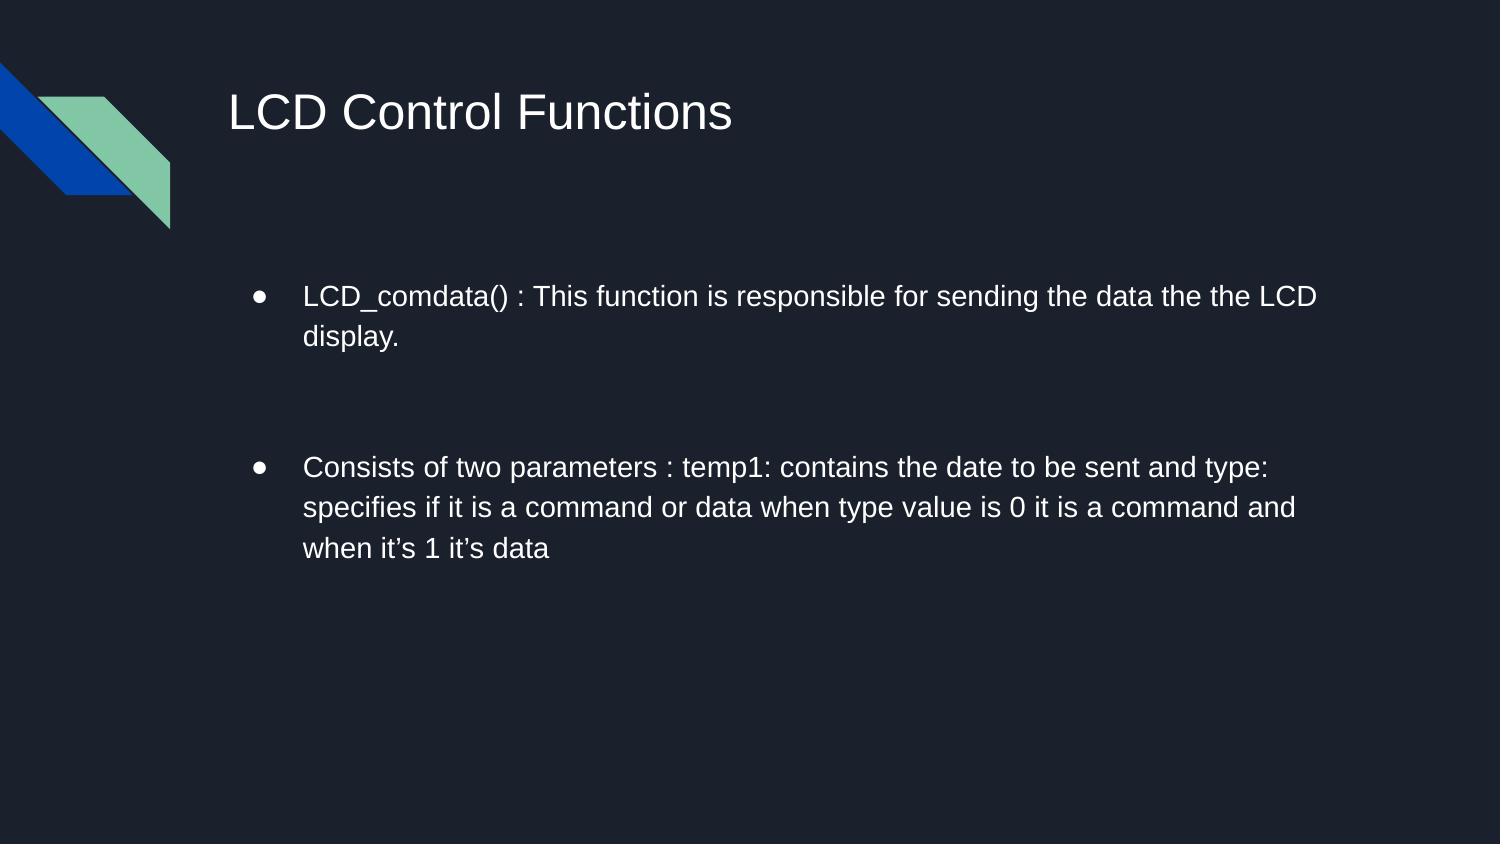

# LCD Control Functions
LCD_comdata() : This function is responsible for sending the data the the LCD display.

Consists of two parameters : temp1: contains the date to be sent and type: specifies if it is a command or data when type value is 0 it is a command and when it’s 1 it’s data